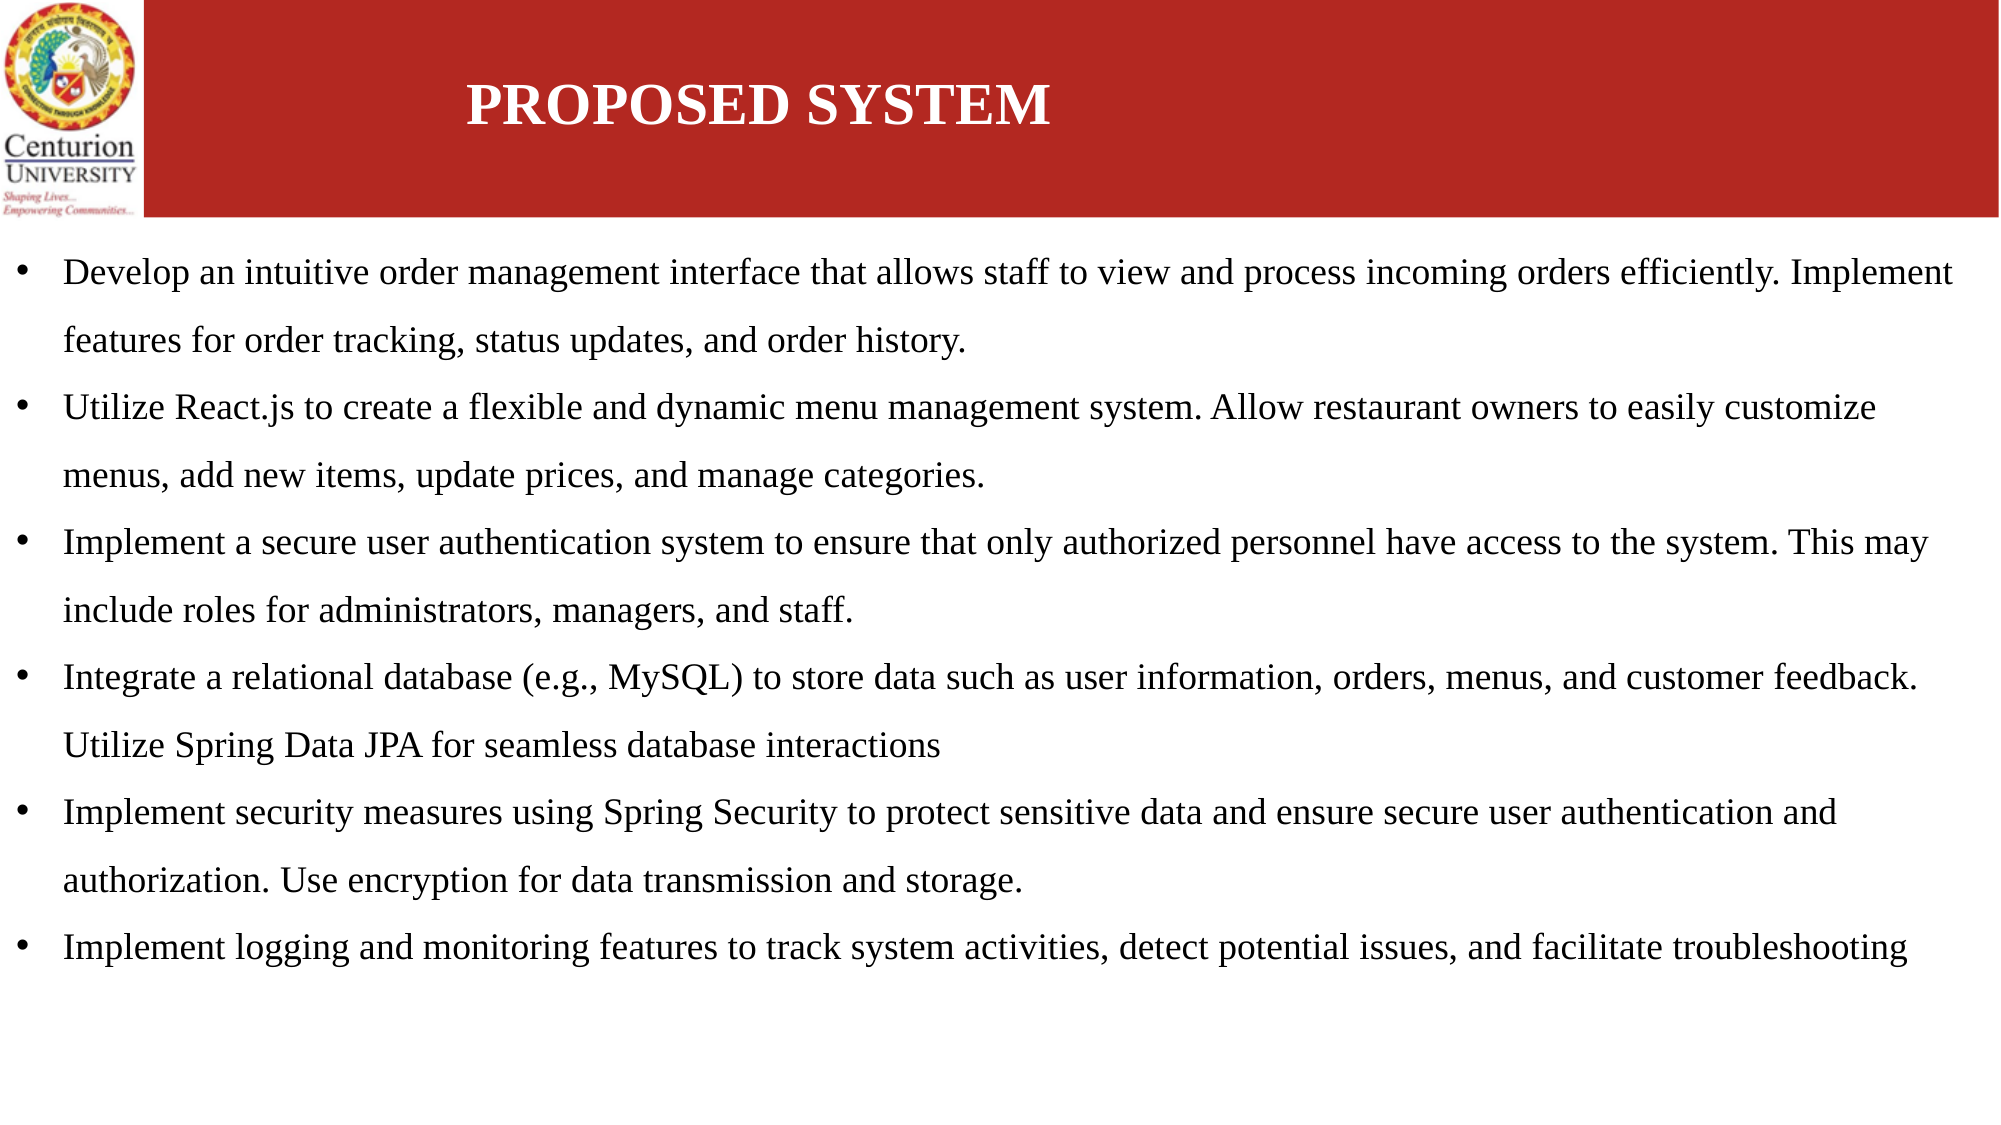

# PROPOSED SYSTEM
Develop an intuitive order management interface that allows staff to view and process incoming orders efficiently. Implement features for order tracking, status updates, and order history.
Utilize React.js to create a flexible and dynamic menu management system. Allow restaurant owners to easily customize menus, add new items, update prices, and manage categories.
Implement a secure user authentication system to ensure that only authorized personnel have access to the system. This may include roles for administrators, managers, and staff.
Integrate a relational database (e.g., MySQL) to store data such as user information, orders, menus, and customer feedback. Utilize Spring Data JPA for seamless database interactions
Implement security measures using Spring Security to protect sensitive data and ensure secure user authentication and authorization. Use encryption for data transmission and storage.
Implement logging and monitoring features to track system activities, detect potential issues, and facilitate troubleshooting